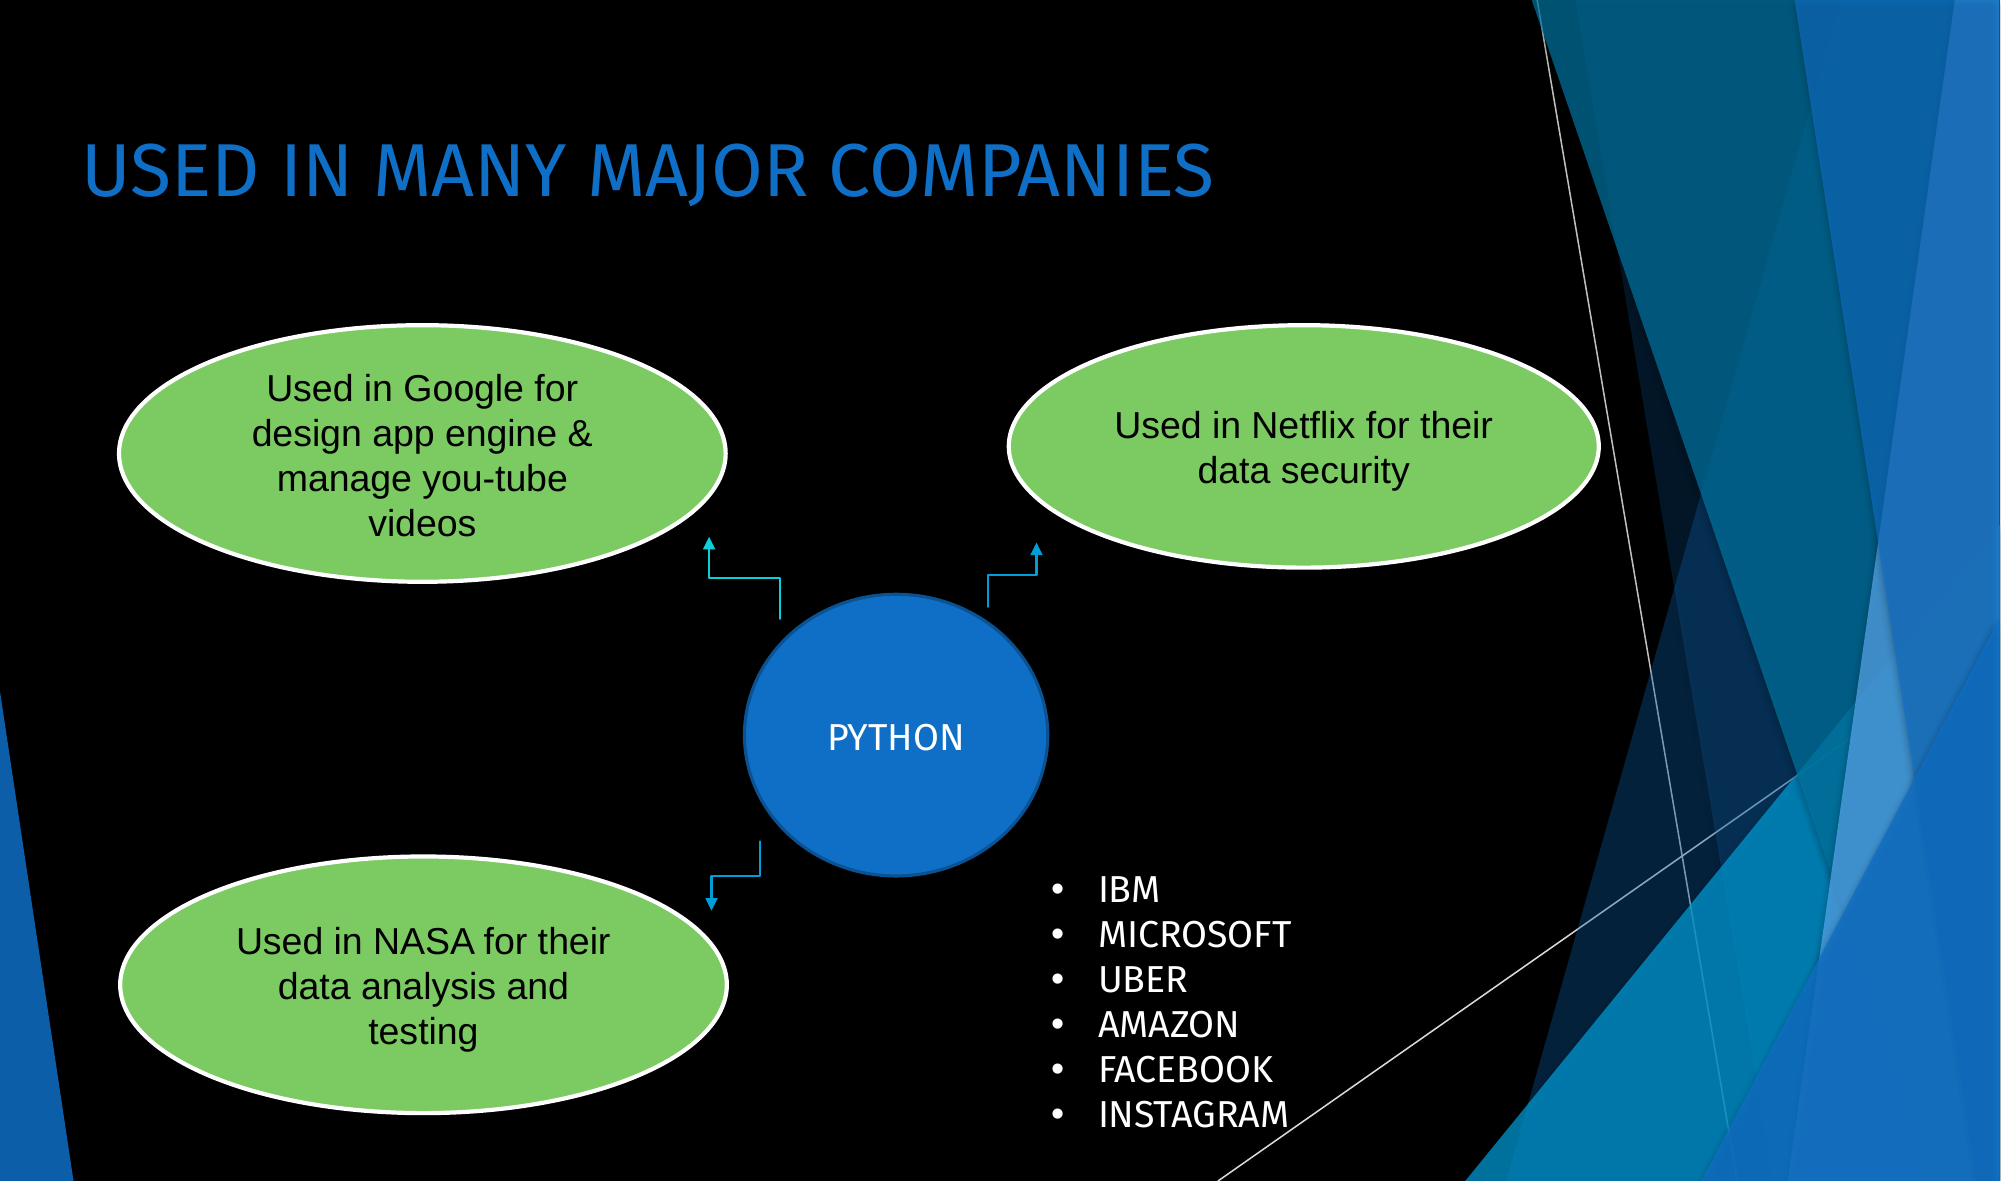

# USED IN MANY MAJOR COMPANIES

Used in Google for design app engine & manage you-tube videos

Used in Netflix for their data security
PYTHON
Used in NASA for their data analysis and testing
IBM
MICROSOFT
UBER
AMAZON
FACEBOOK
INSTAGRAM